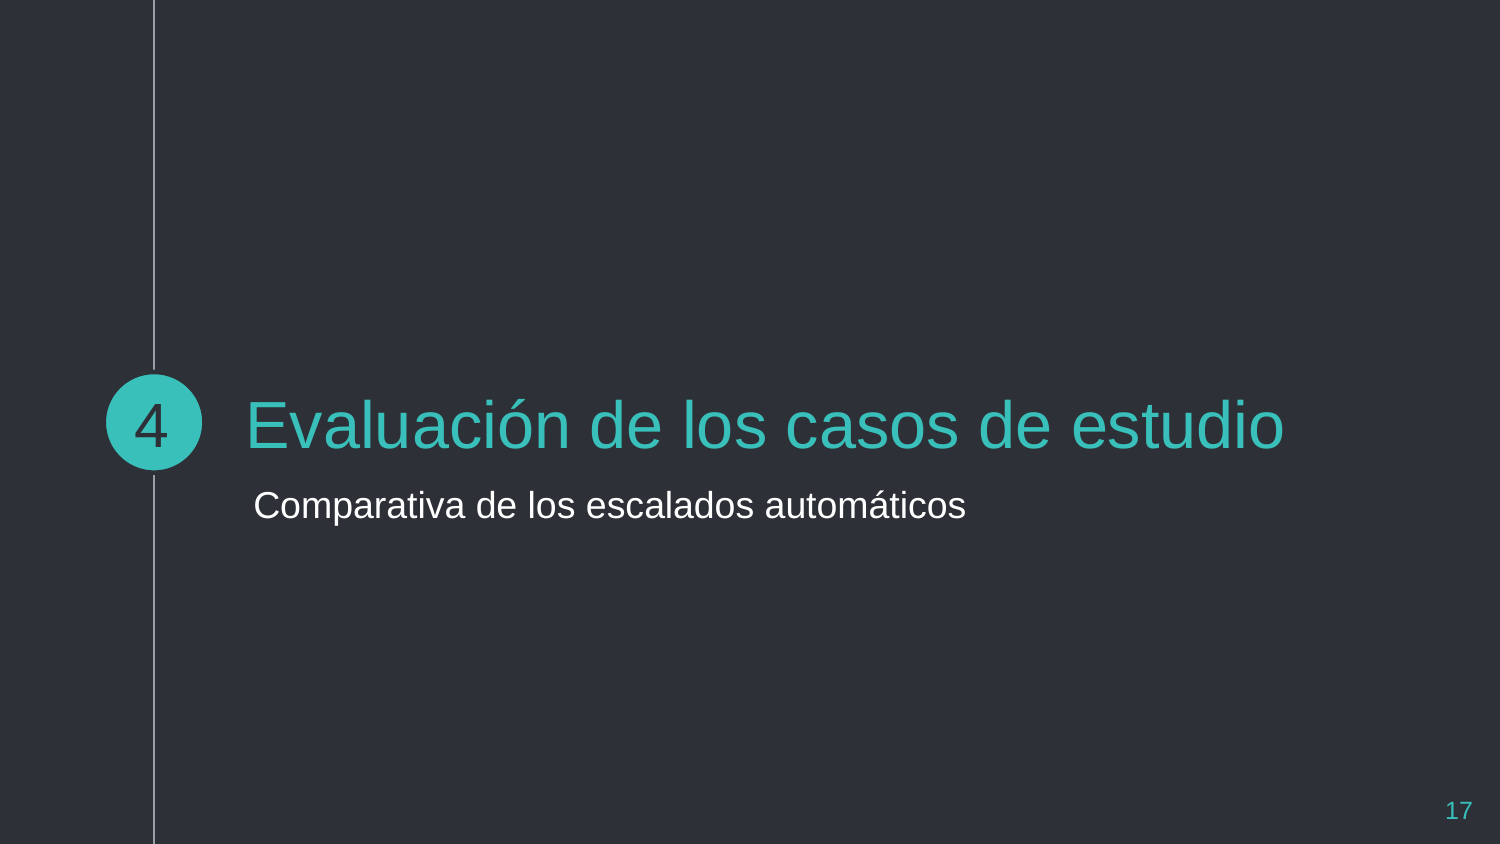

4
# Evaluación de los casos de estudio
Comparativa de los escalados automáticos
17